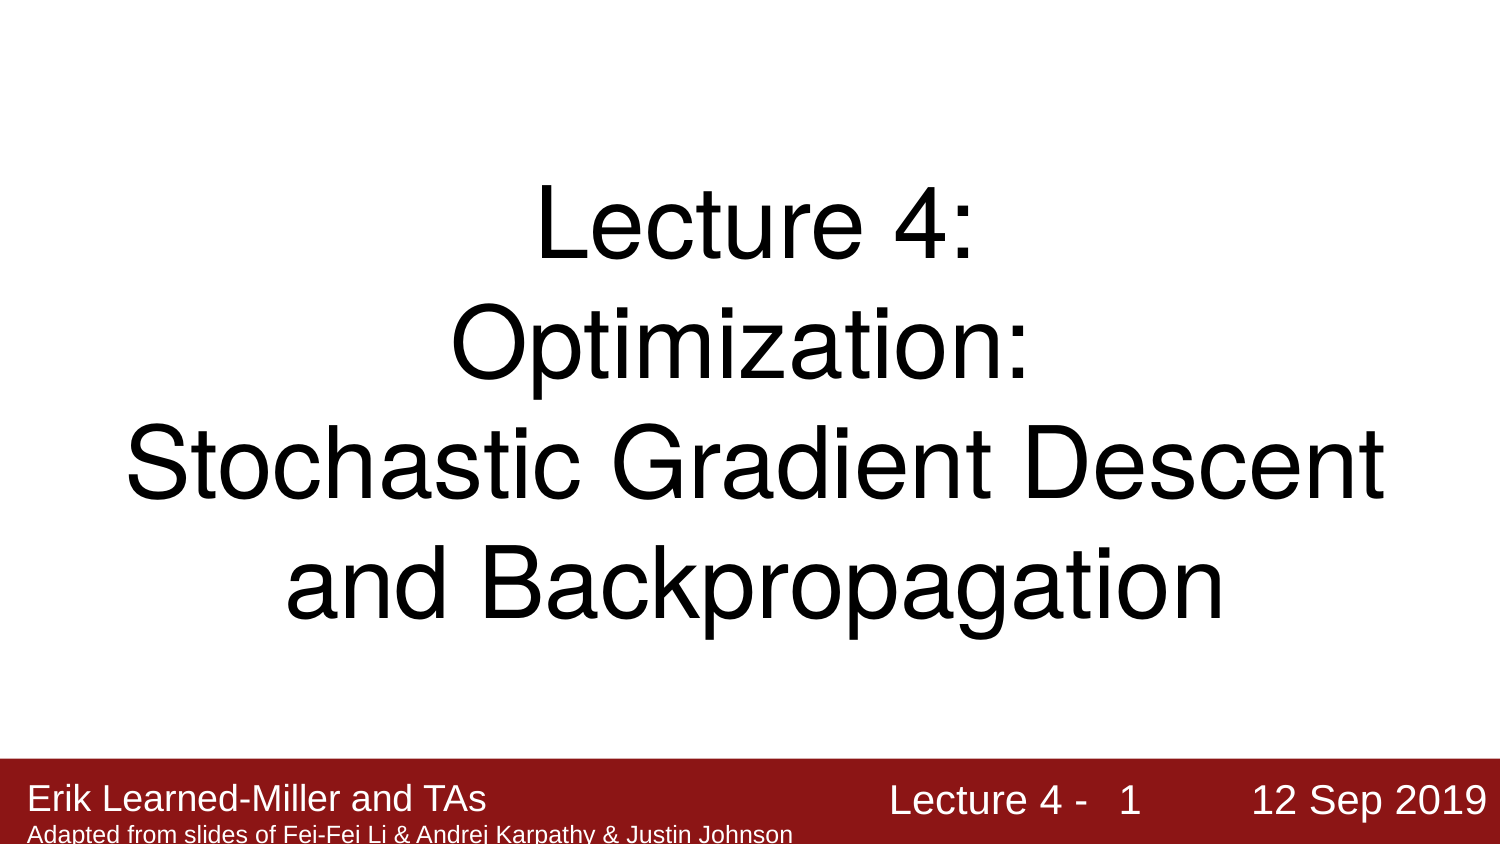

Lecture 4:
Optimization:
Stochastic Gradient Descent and Backpropagation

1